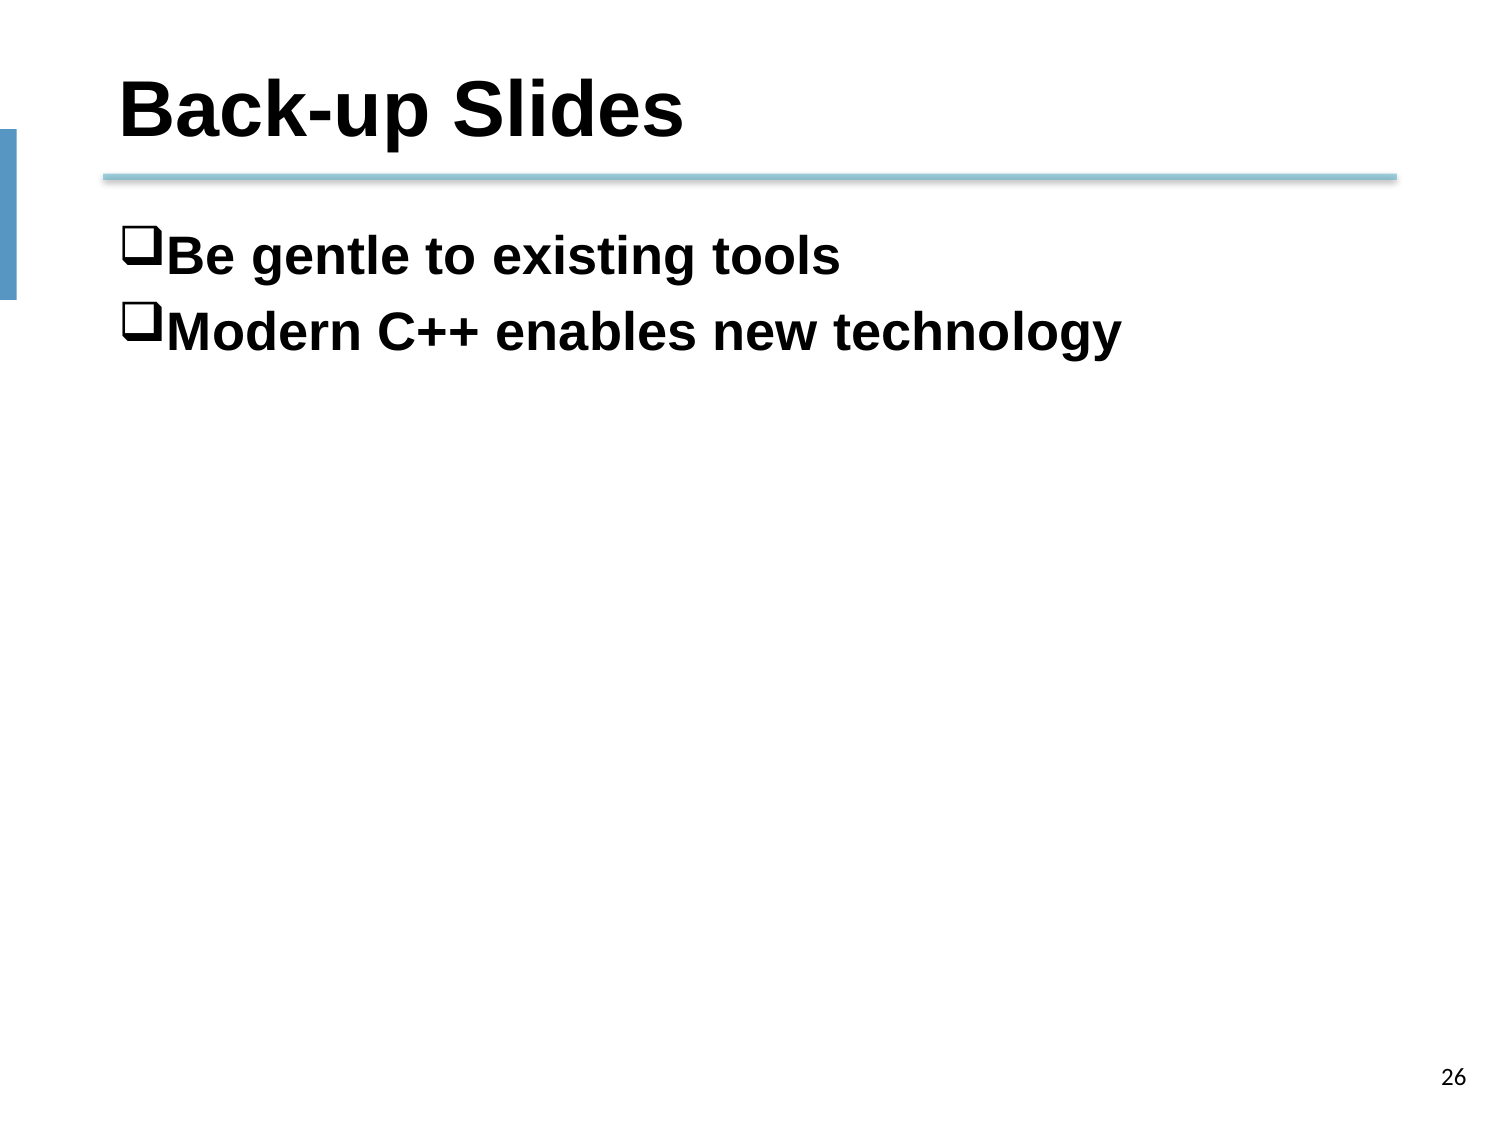

# Back-up Slides
Be gentle to existing tools
Modern C++ enables new technology
26